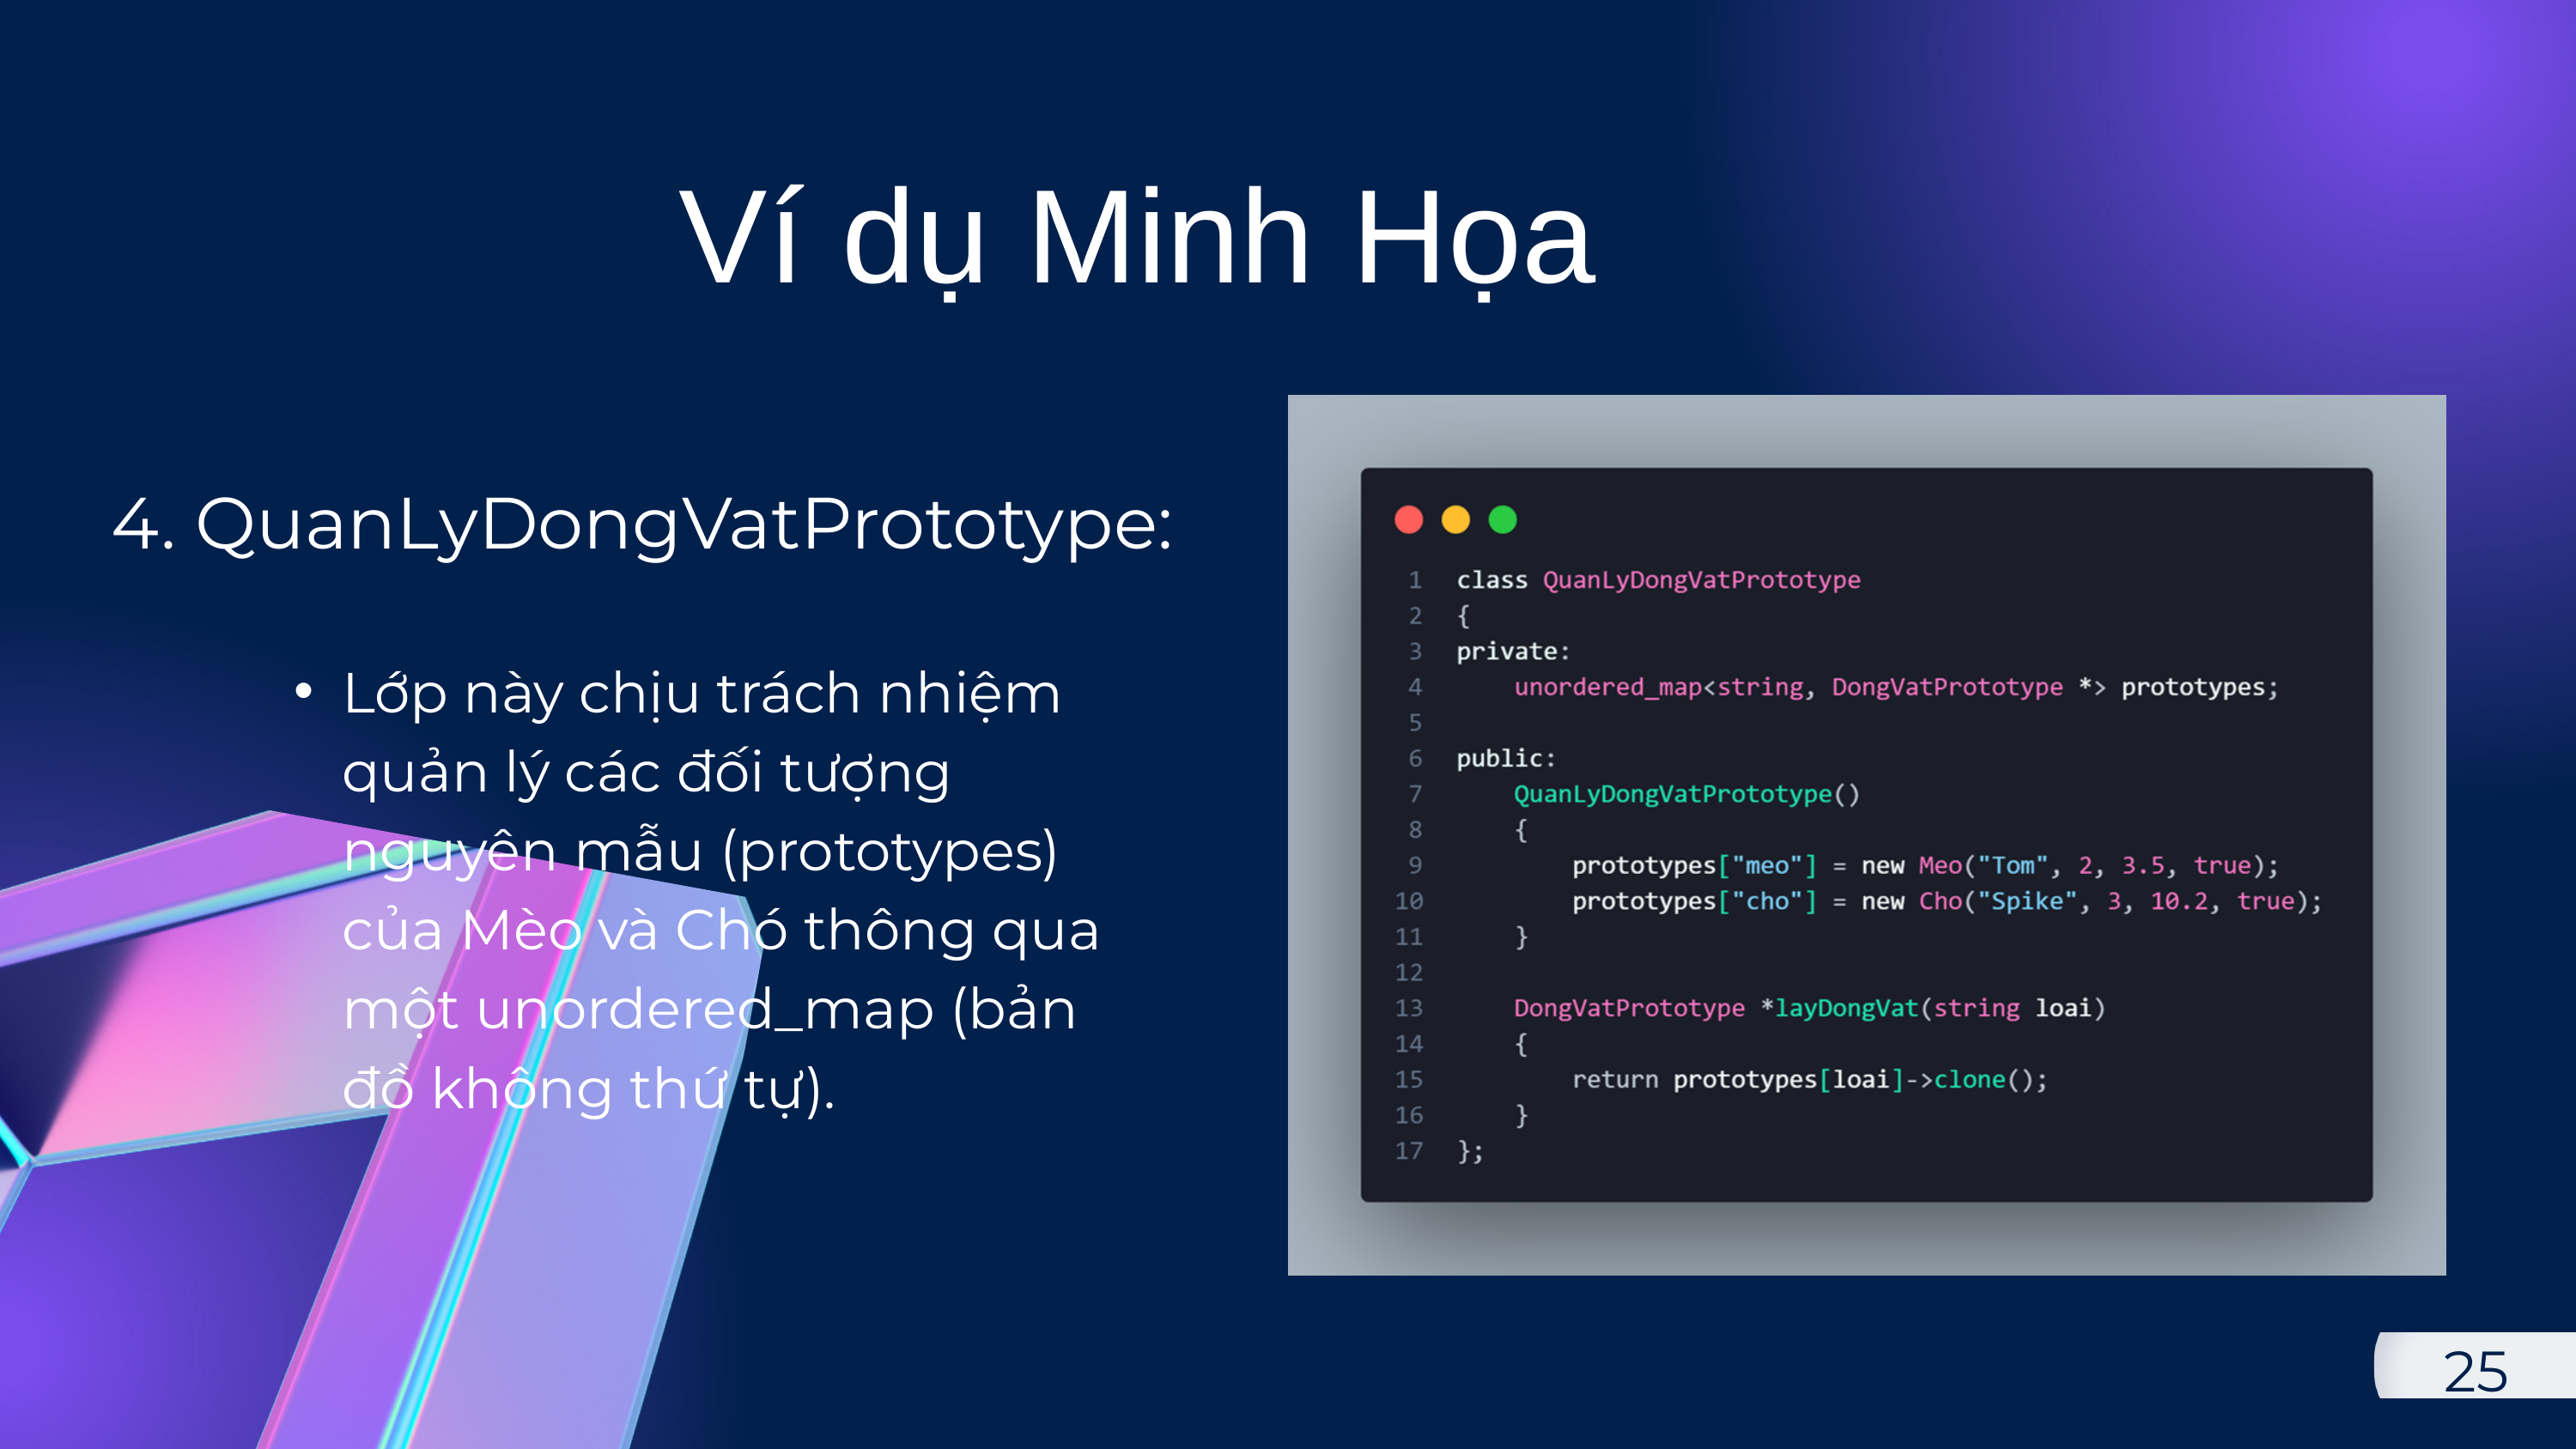

Ví dụ Minh Họa

4. QuanLyDongVatPrototype:

Lớp này chịu trách nhiệm quản lý các đối tượng nguyên mẫu (prototypes) của Mèo và Chó thông qua một unordered_map (bản đồ không thứ tự).

25